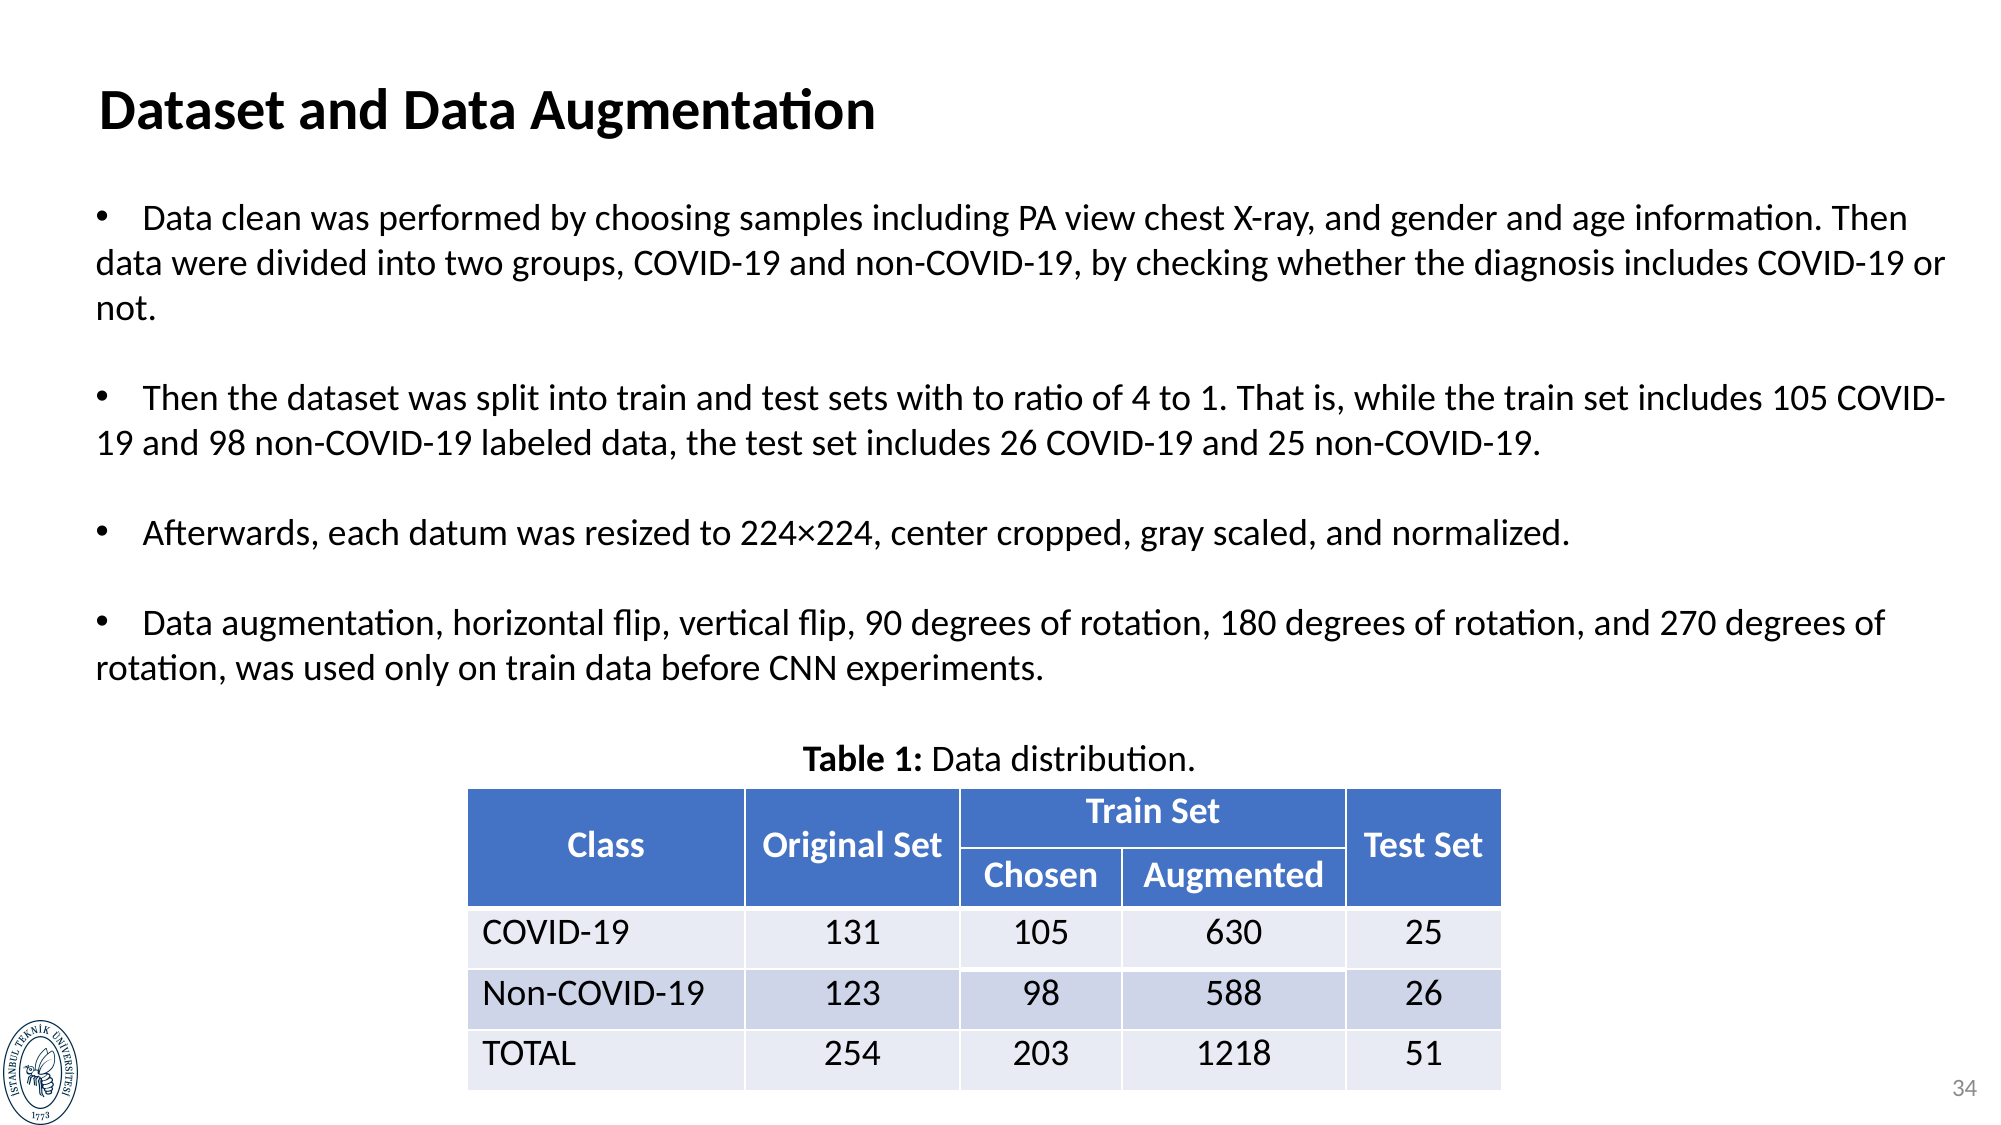

Dataset and Data Augmentation
Data clean was performed by choosing samples including PA view chest X-ray, and gender and age information. Then
data were divided into two groups, COVID-19 and non-COVID-19, by checking whether the diagnosis includes COVID-19 or not.

Then the dataset was split into train and test sets with to ratio of 4 to 1. That is, while the train set includes 105 COVID-
19 and 98 non-COVID-19 labeled data, the test set includes 26 COVID-19 and 25 non-COVID-19.

Afterwards, each datum was resized to 224×224, center cropped, gray scaled, and normalized.

Data augmentation, horizontal flip, vertical flip, 90 degrees of rotation, 180 degrees of rotation, and 270 degrees of
rotation, was used only on train data before CNN experiments.
Table 1: Data distribution.
| Class | Original Set | Train Set |  | Test Set |
| --- | --- | --- | --- | --- |
|  |  | Chosen | Augmented |  |
| COVID-19 | 131 | 105 | 630 | 25 |
| Non-COVID-19 | 123 | 98 | 588 | 26 |
| TOTAL | 254 | 203 | 1218 | 51 |
34